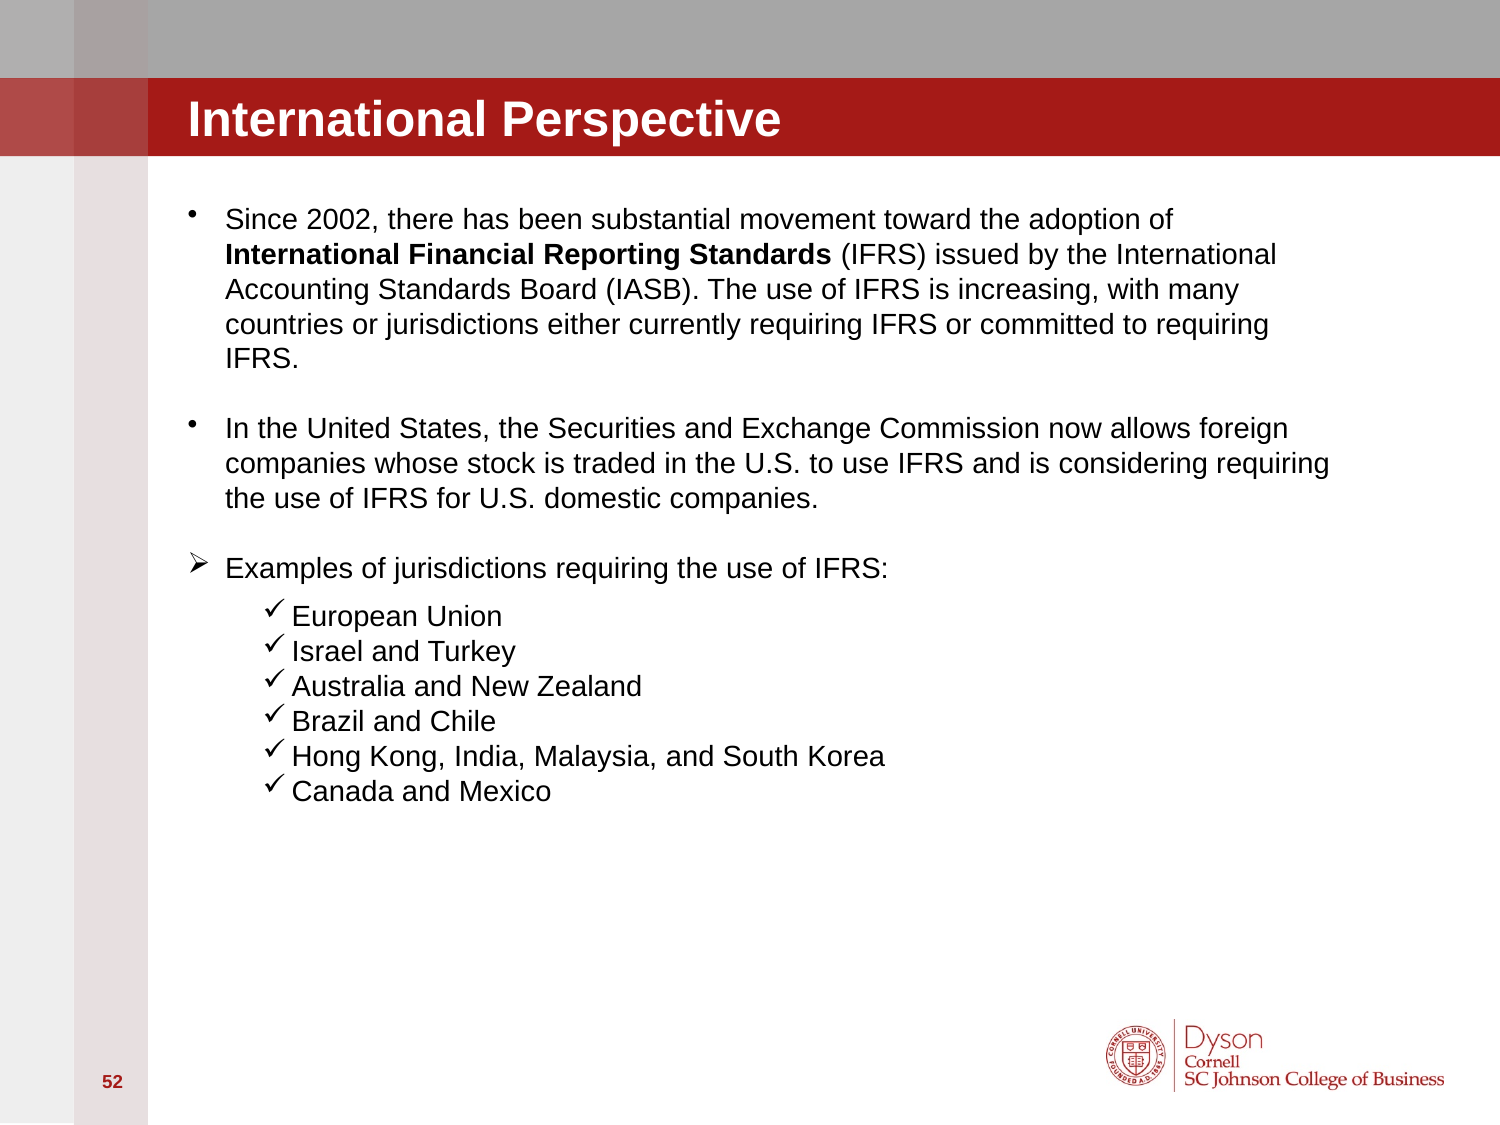

# International Perspective
Since 2002, there has been substantial movement toward the adoption of International Financial Reporting Standards (IFRS) issued by the International Accounting Standards Board (IASB). The use of IFRS is increasing, with many countries or jurisdictions either currently requiring IFRS or committed to requiring IFRS.

In the United States, the Securities and Exchange Commission now allows foreign companies whose stock is traded in the U.S. to use IFRS and is considering requiring the use of IFRS for U.S. domestic companies.

Examples of jurisdictions requiring the use of IFRS:
European Union
Israel and Turkey
Australia and New Zealand
Brazil and Chile
Hong Kong, India, Malaysia, and South Korea
Canada and Mexico

52